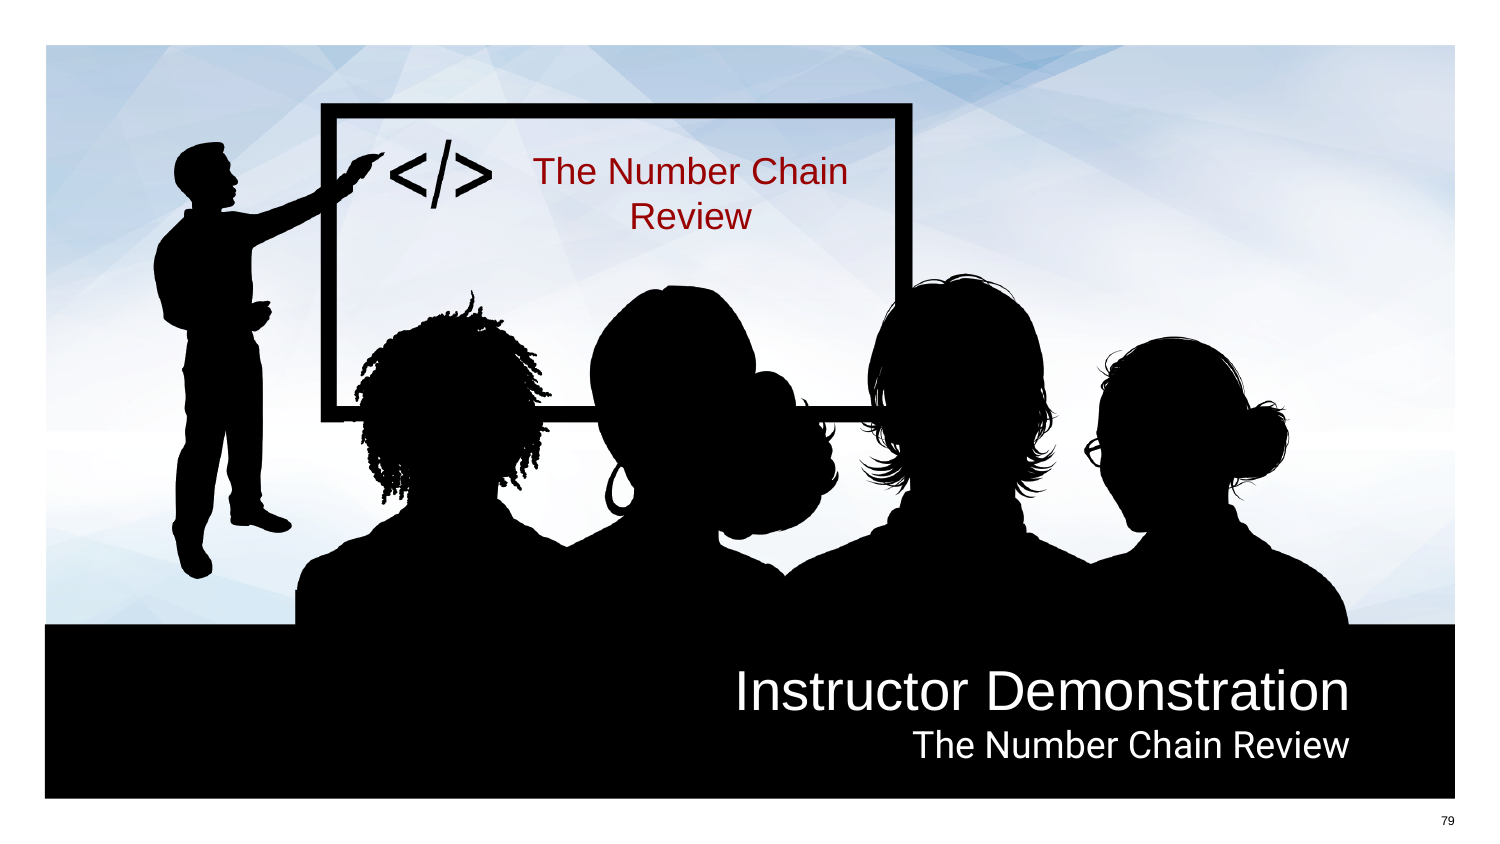

The Number Chain Review
# The Number Chain Review

79